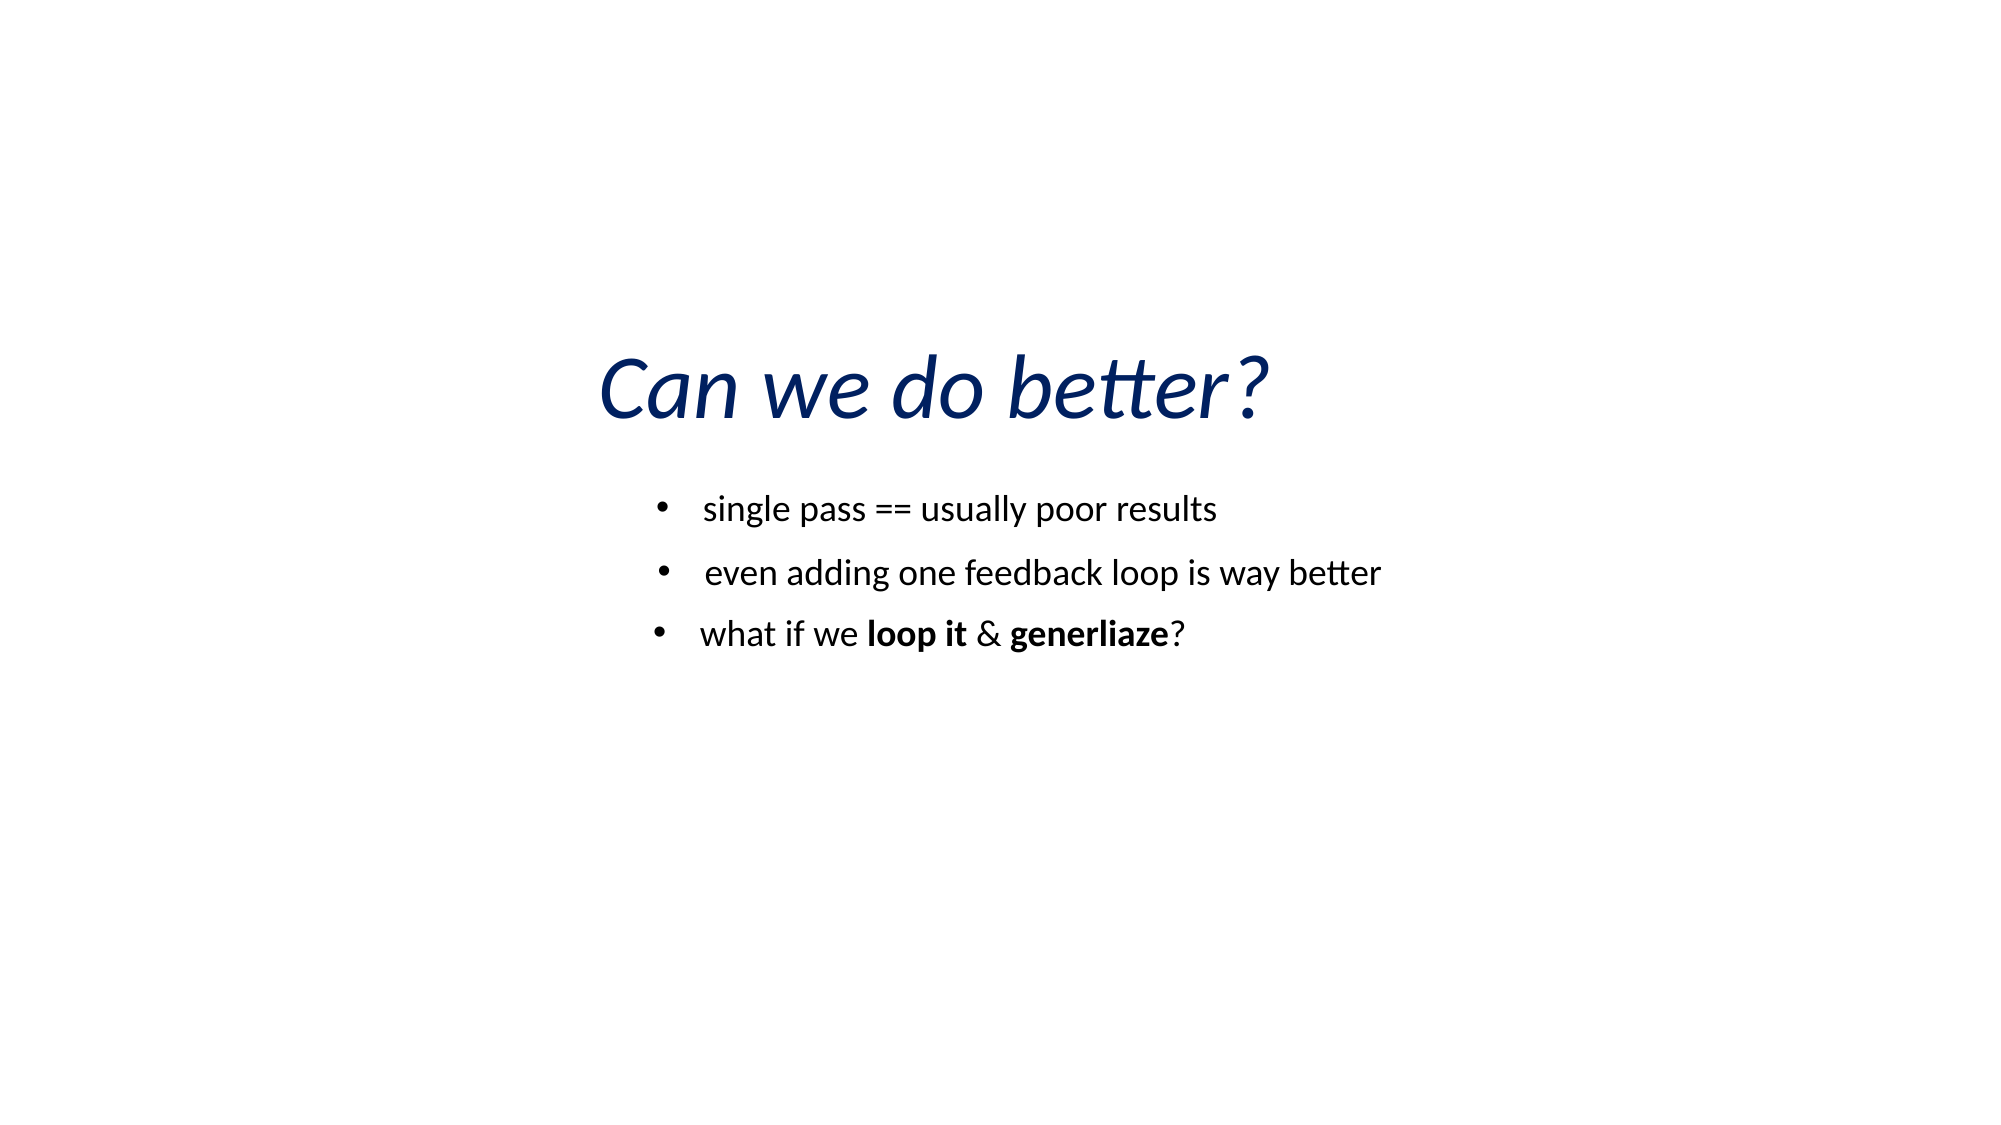

Can we do better?
single pass == usually poor results
even adding one feedback loop is way better
what if we loop it & generliaze?